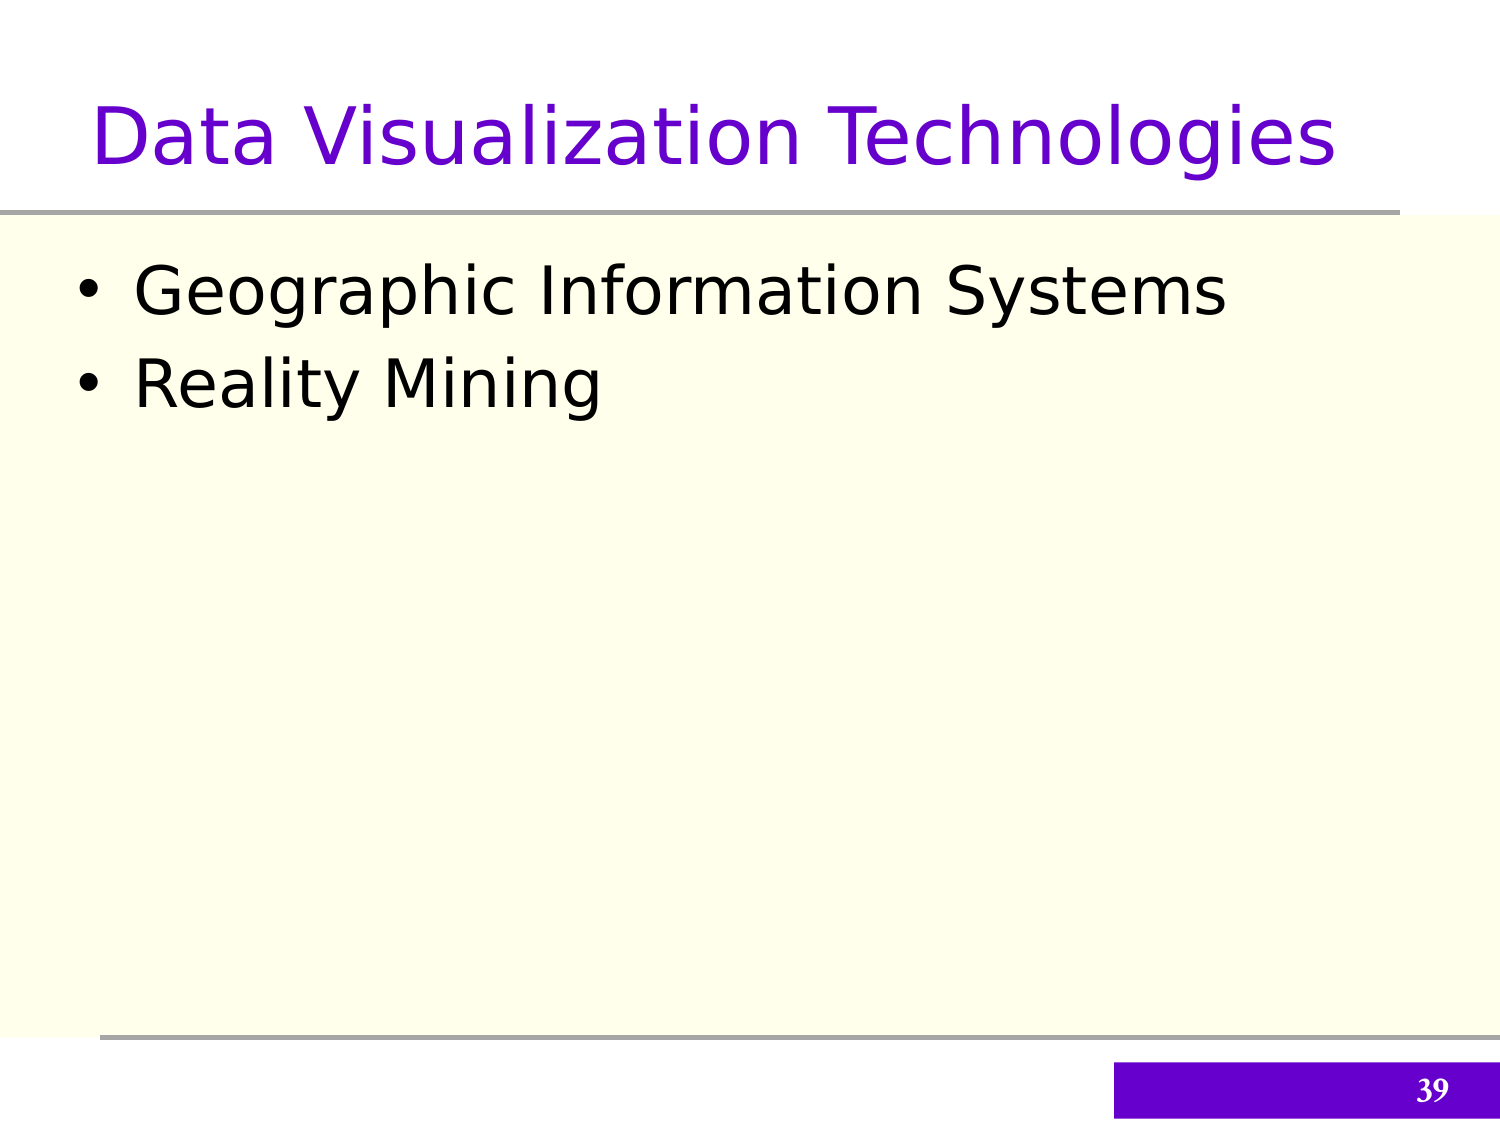

Data Visualization Technologies
Geographic Information Systems
Reality Mining

39